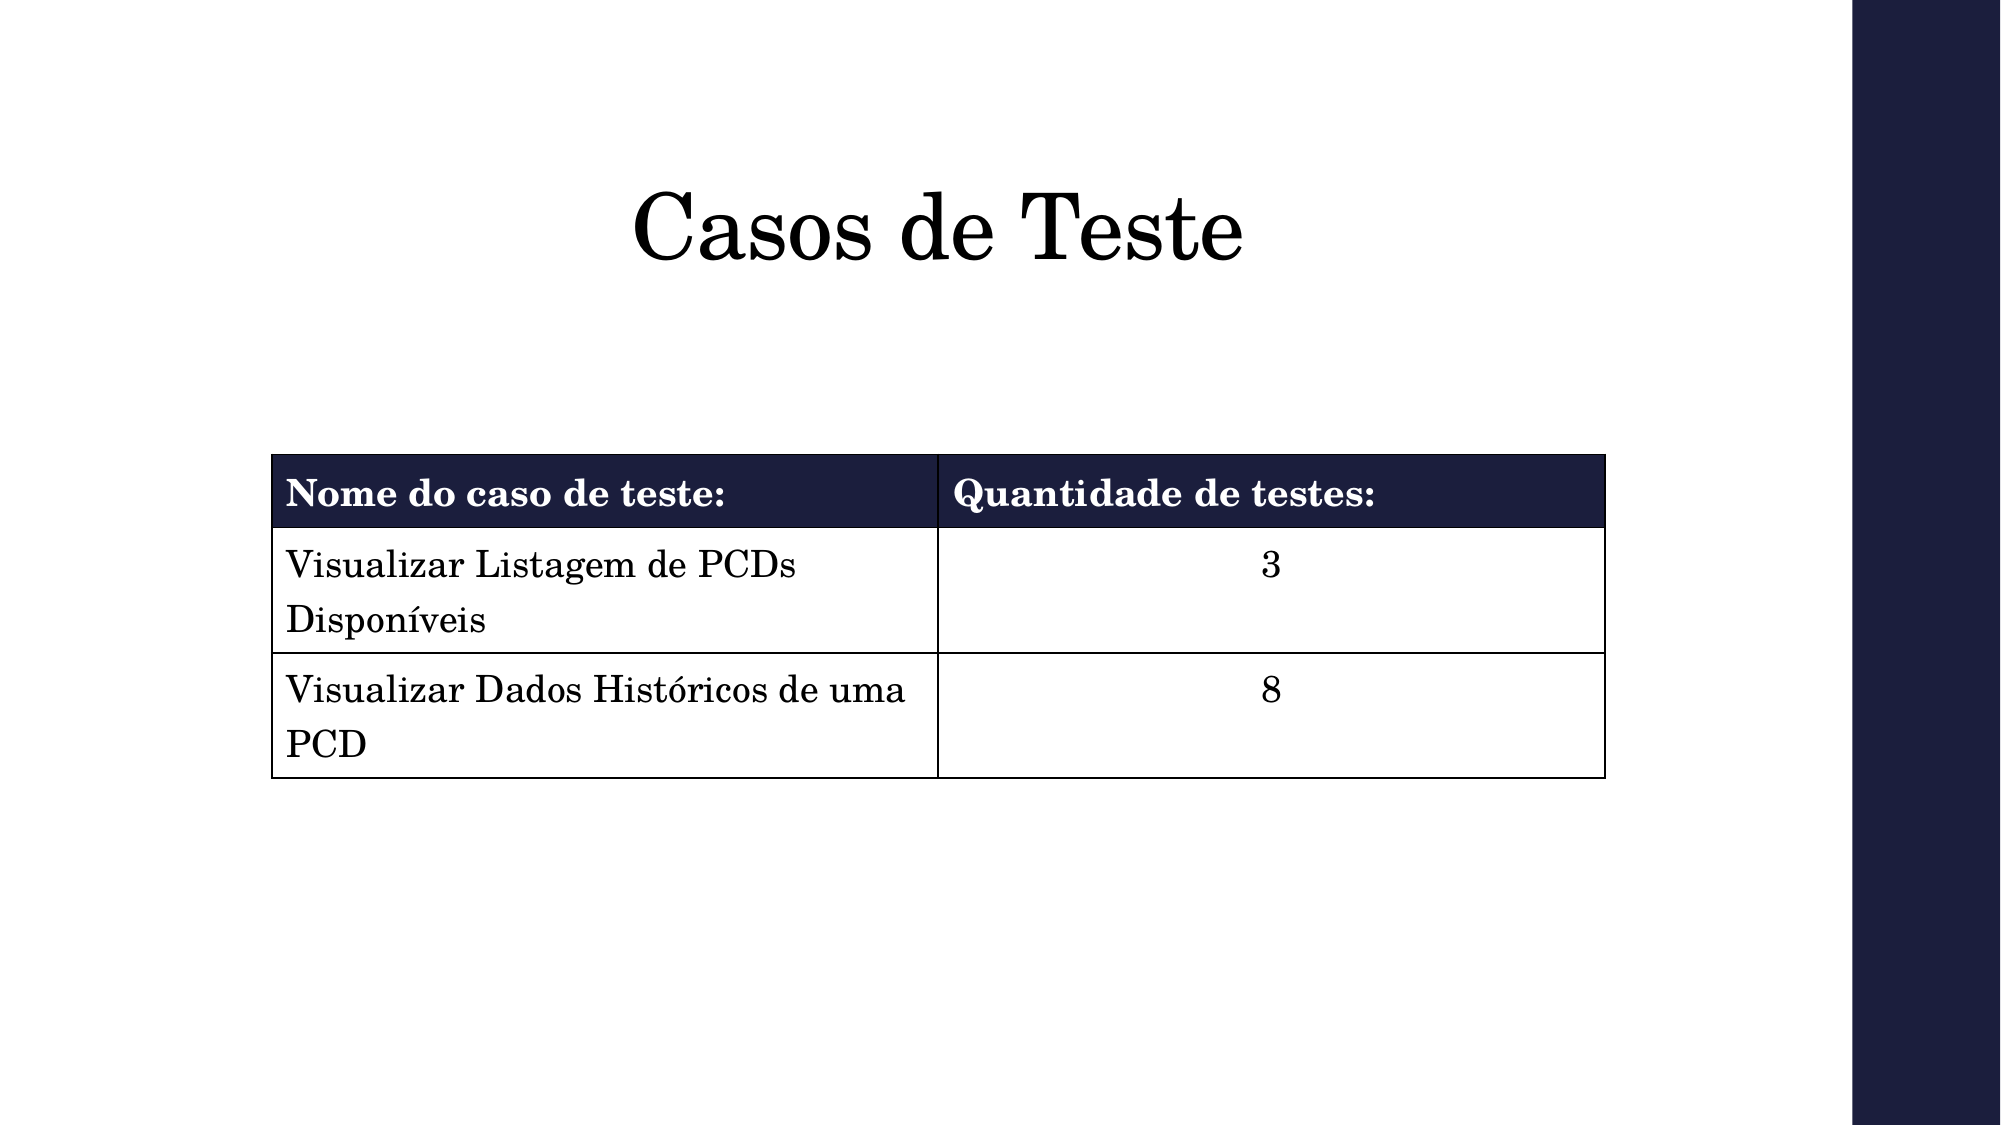

Casos de Teste
| Nome do caso de teste: | Quantidade de testes: |
| --- | --- |
| Visualizar Listagem de PCDs Disponíveis | 3 |
| Visualizar Dados Históricos de uma PCD | 8 |